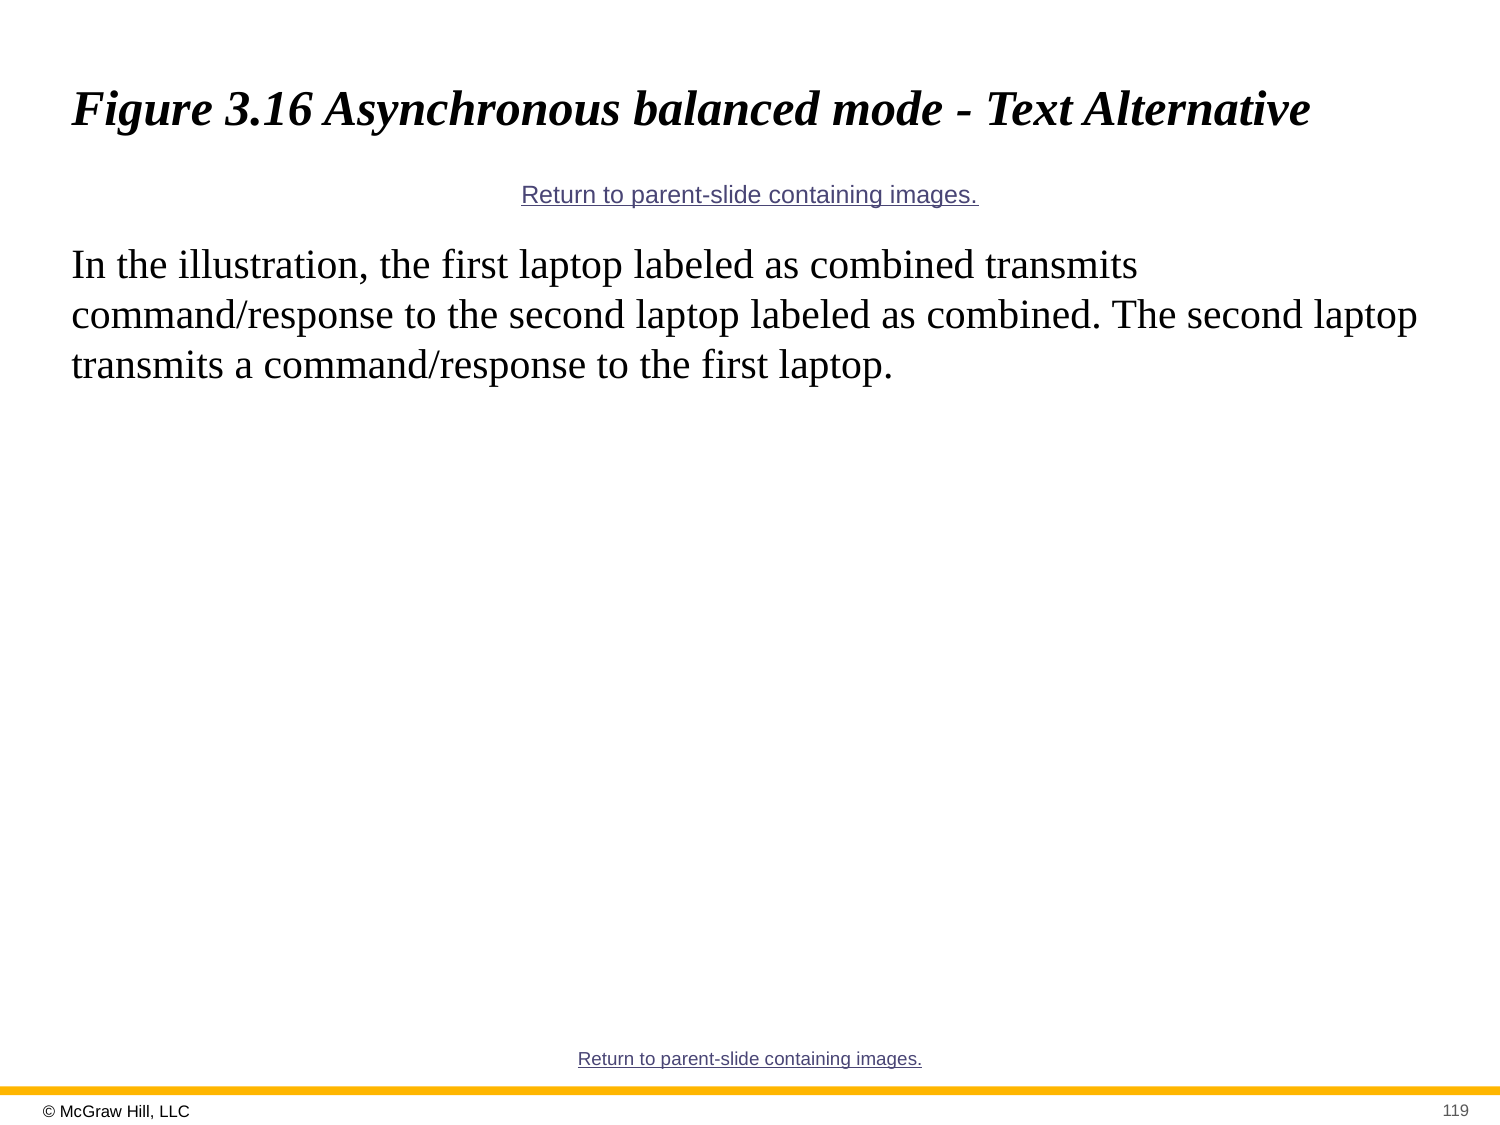

# Figure 3.16 Asynchronous balanced mode - Text Alternative
Return to parent-slide containing images.
In the illustration, the first laptop labeled as combined transmits command/response to the second laptop labeled as combined. The second laptop transmits a command/response to the first laptop.
Return to parent-slide containing images.
119